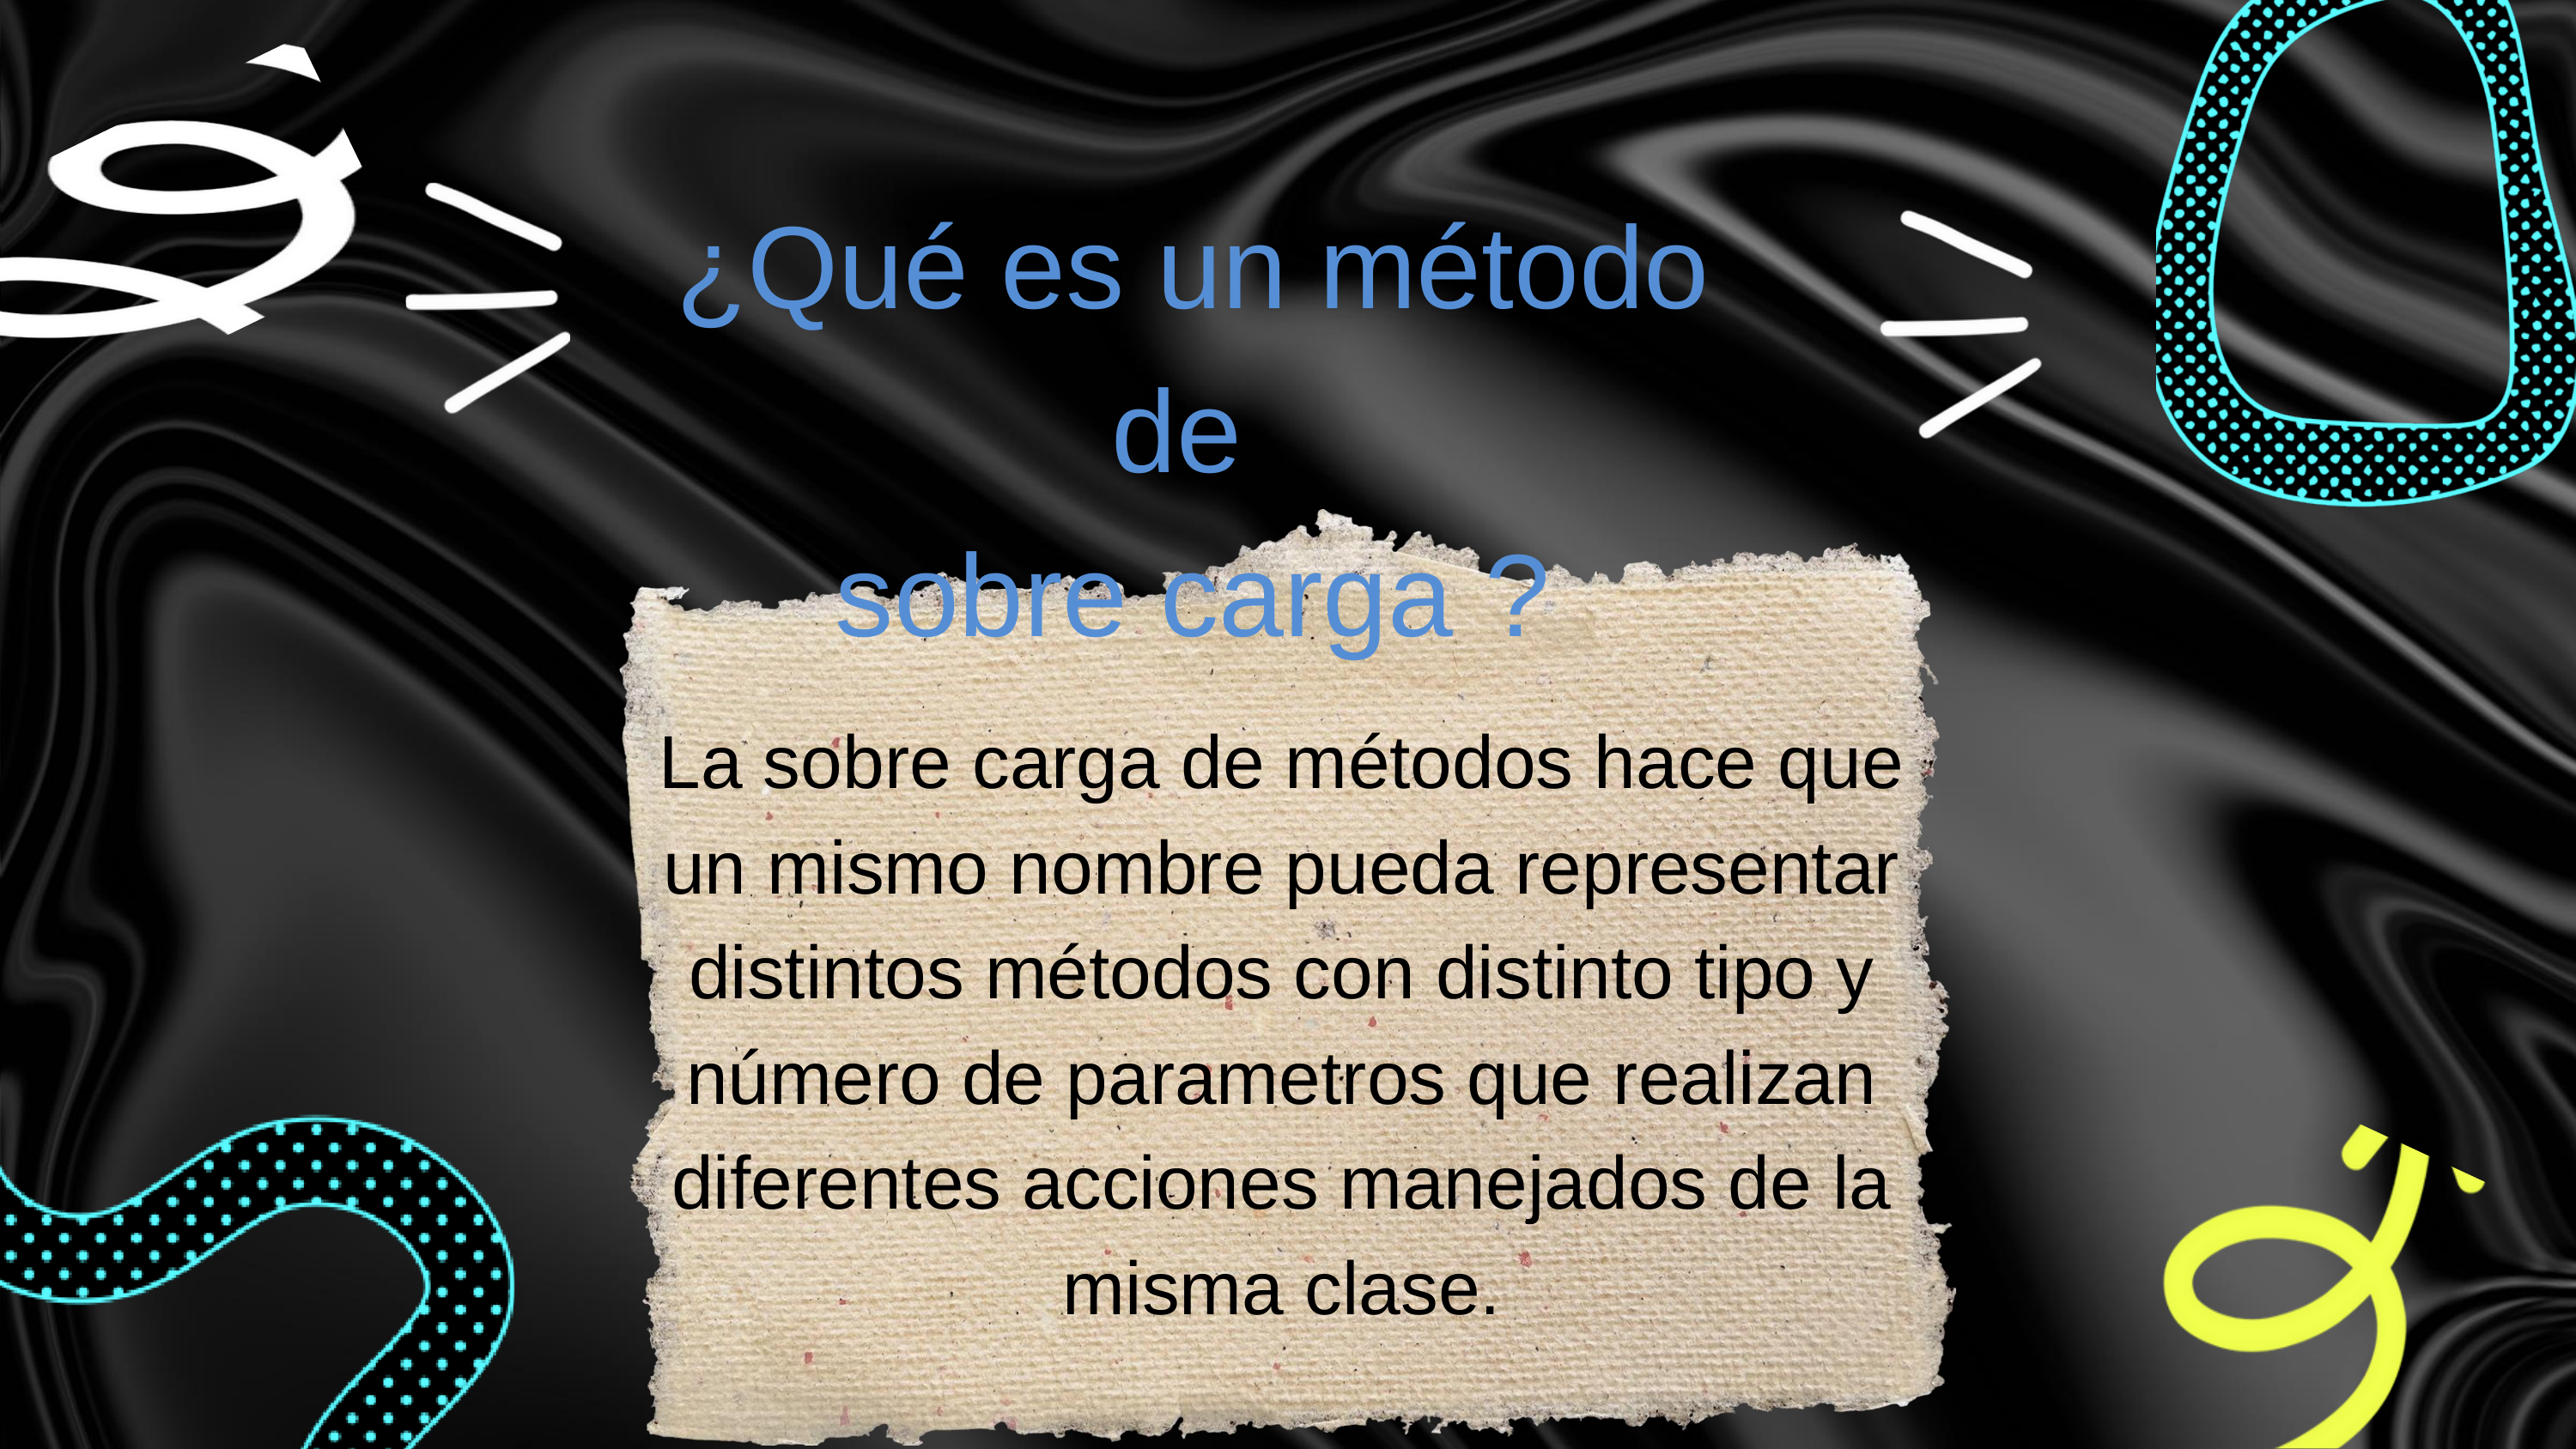

¿Qué es un método de
sobre carga ?

La sobre carga de métodos hace que
un mismo nombre pueda representar
distintos métodos con distinto tipo y número de parametros que realizan diferentes acciones manejados de la misma clase.